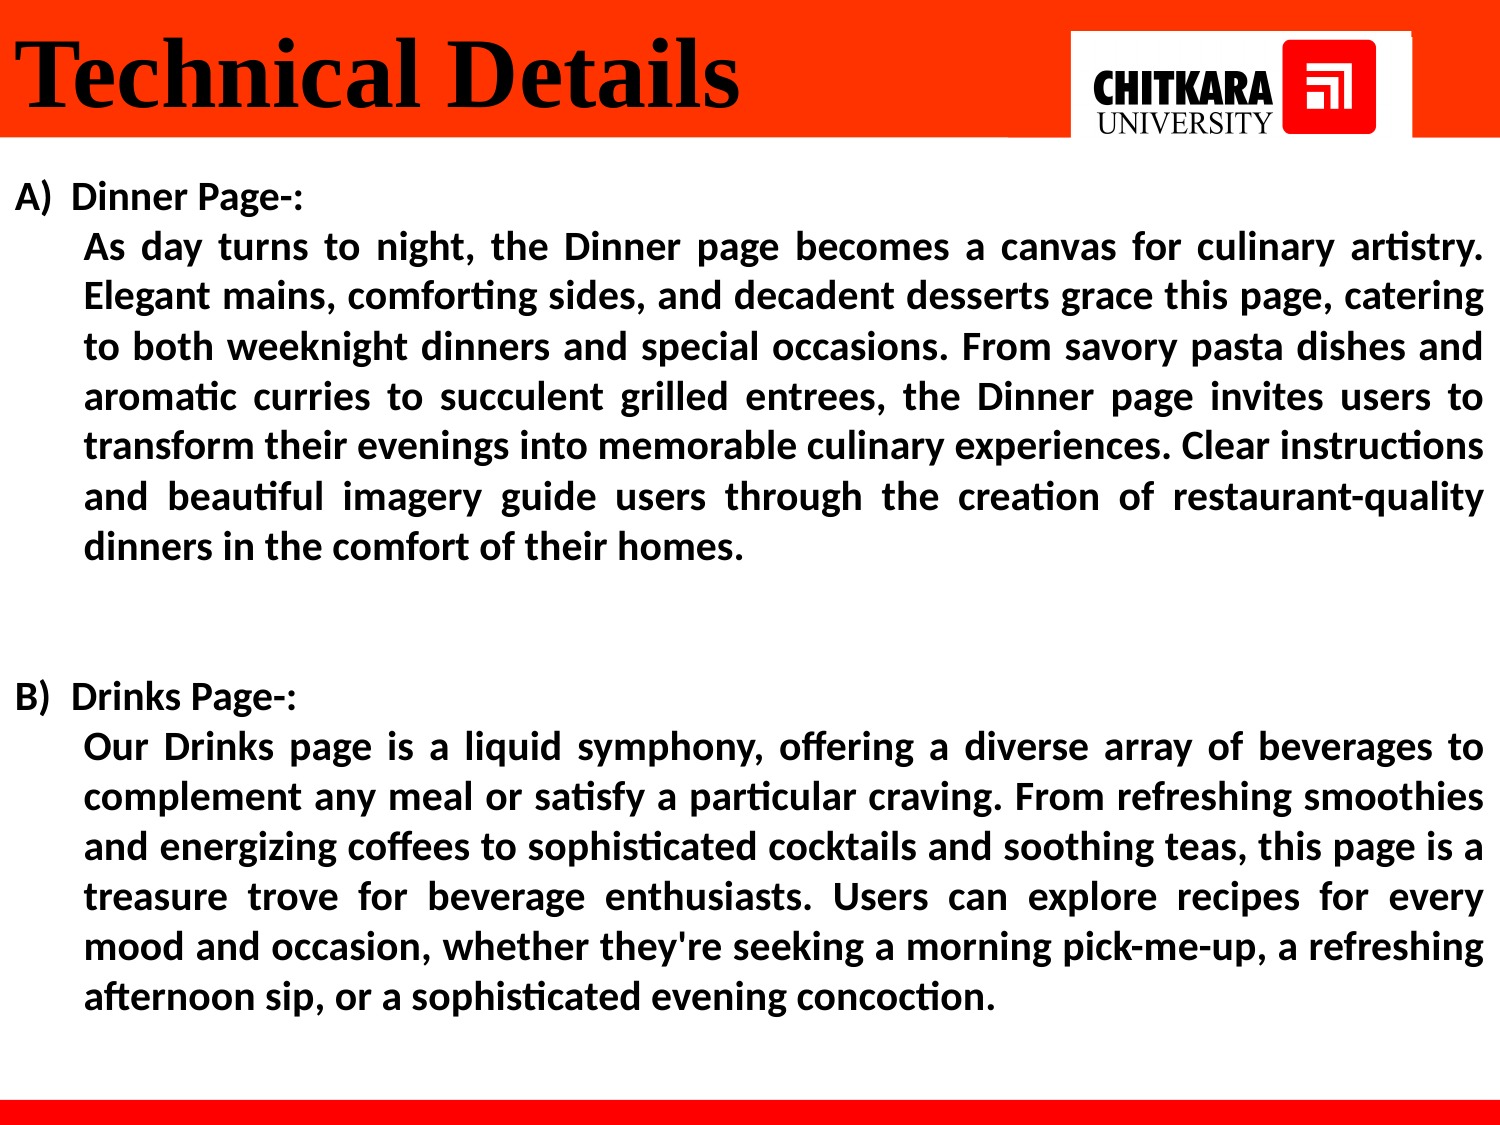

Technical Details
Dinner Page-:
As day turns to night, the Dinner page becomes a canvas for culinary artistry. Elegant mains, comforting sides, and decadent desserts grace this page, catering to both weeknight dinners and special occasions. From savory pasta dishes and aromatic curries to succulent grilled entrees, the Dinner page invites users to transform their evenings into memorable culinary experiences. Clear instructions and beautiful imagery guide users through the creation of restaurant-quality dinners in the comfort of their homes.

Drinks Page-:
Our Drinks page is a liquid symphony, offering a diverse array of beverages to complement any meal or satisfy a particular craving. From refreshing smoothies and energizing coffees to sophisticated cocktails and soothing teas, this page is a treasure trove for beverage enthusiasts. Users can explore recipes for every mood and occasion, whether they're seeking a morning pick-me-up, a refreshing afternoon sip, or a sophisticated evening concoction.